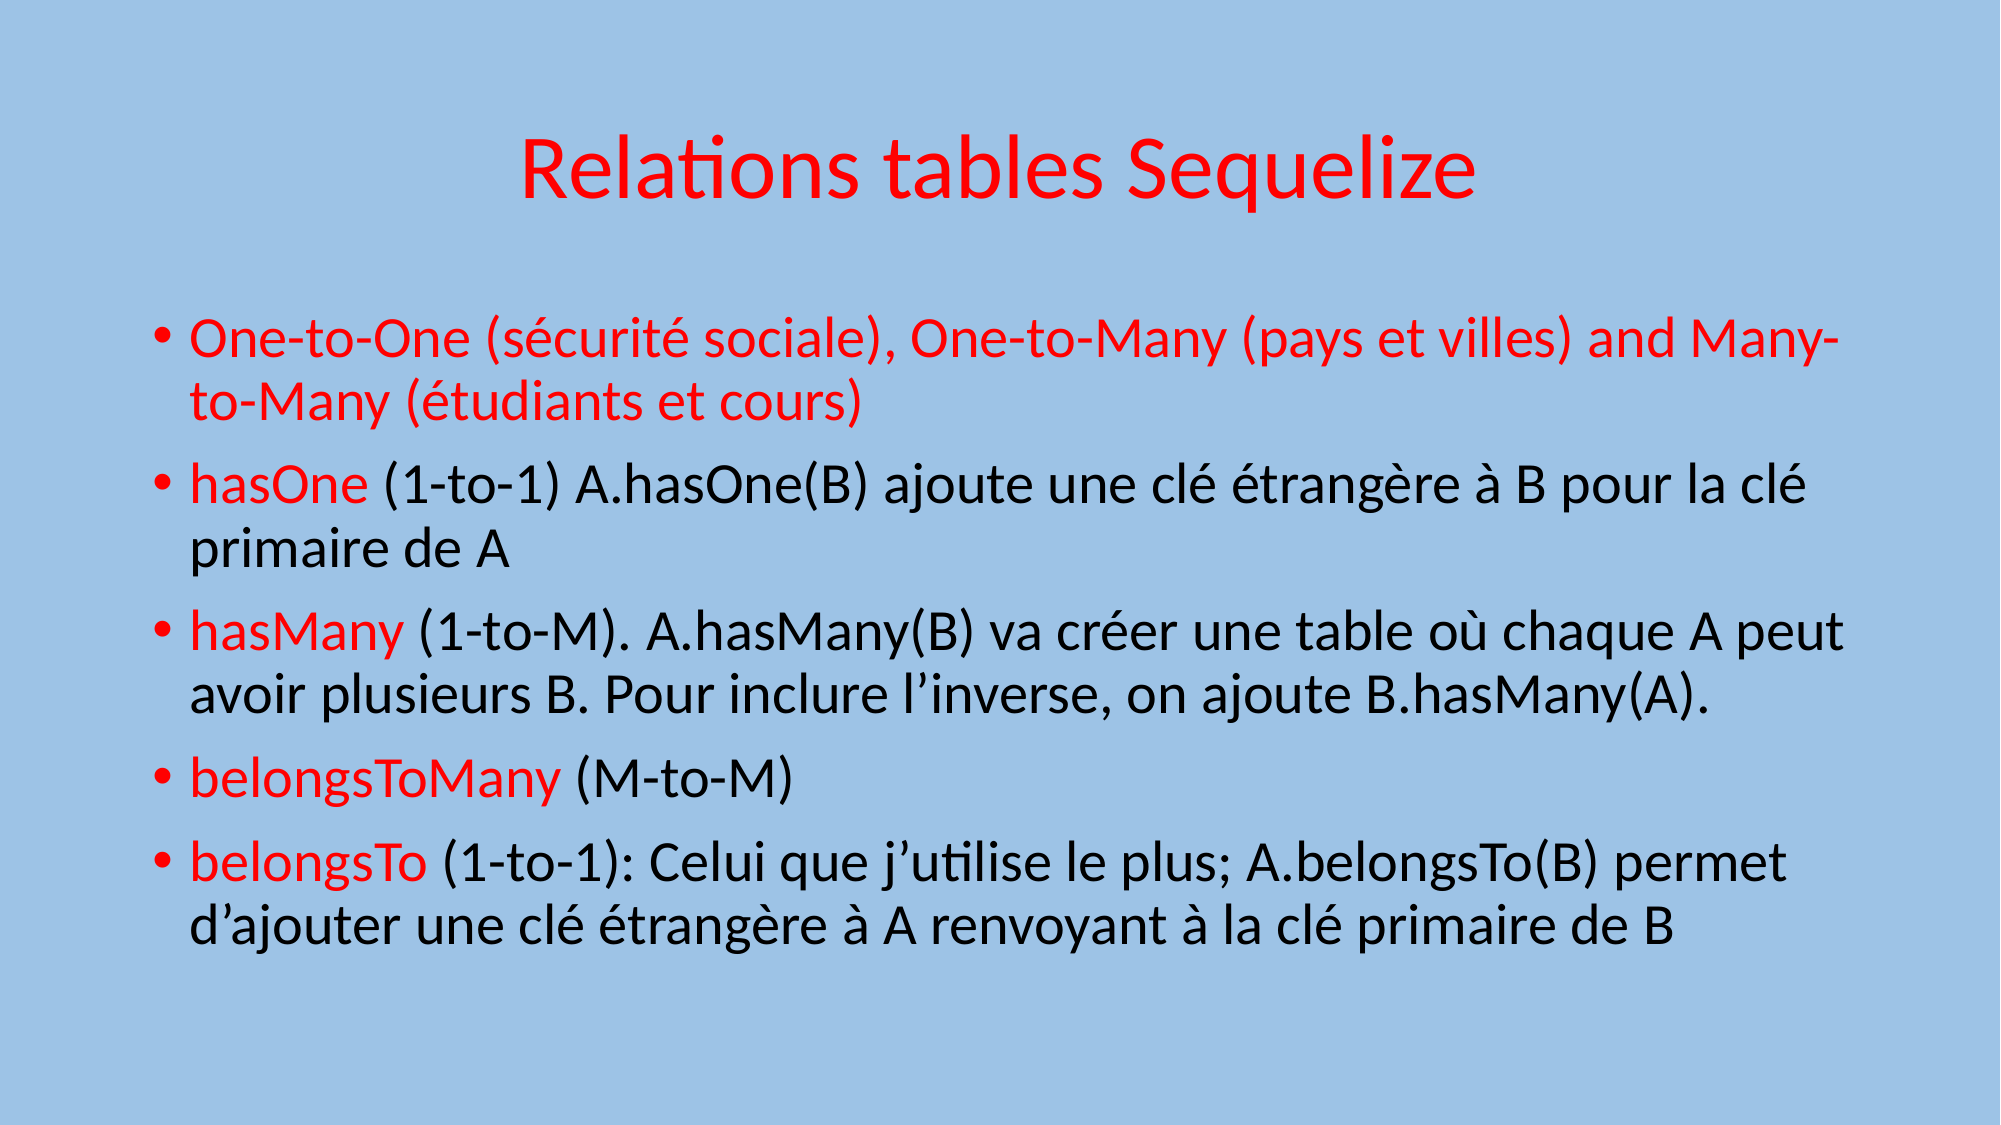

# Relations tables Sequelize
One-to-One (sécurité sociale), One-to-Many (pays et villes) and Many-to-Many (étudiants et cours)
hasOne (1-to-1) A.hasOne(B) ajoute une clé étrangère à B pour la clé primaire de A
hasMany (1-to-M). A.hasMany(B) va créer une table où chaque A peut avoir plusieurs B. Pour inclure l’inverse, on ajoute B.hasMany(A).
belongsToMany (M-to-M)
belongsTo (1-to-1): Celui que j’utilise le plus; A.belongsTo(B) permet d’ajouter une clé étrangère à A renvoyant à la clé primaire de B